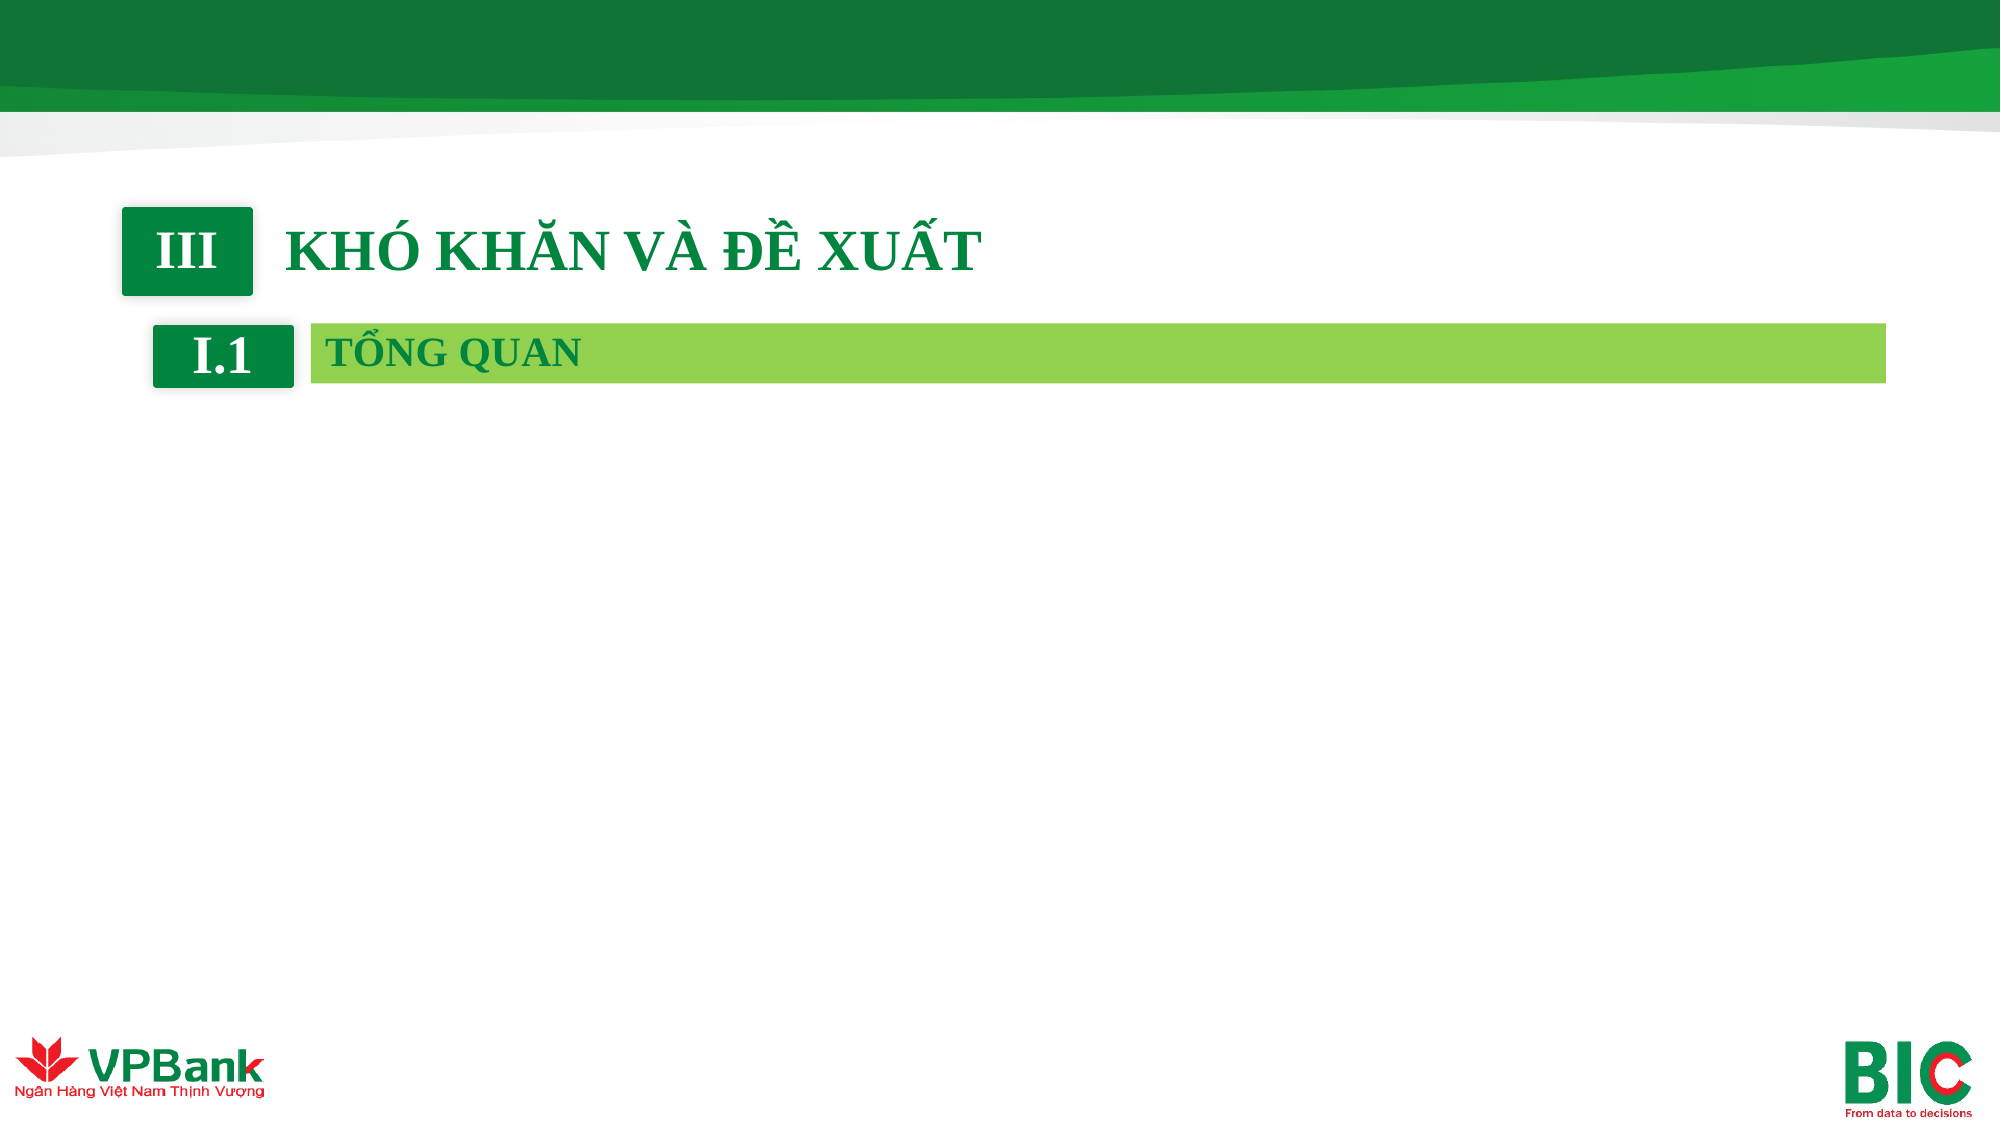

III
KHÓ KHĂN VÀ ĐỀ XUẤT
TỔNG QUAN
I.1